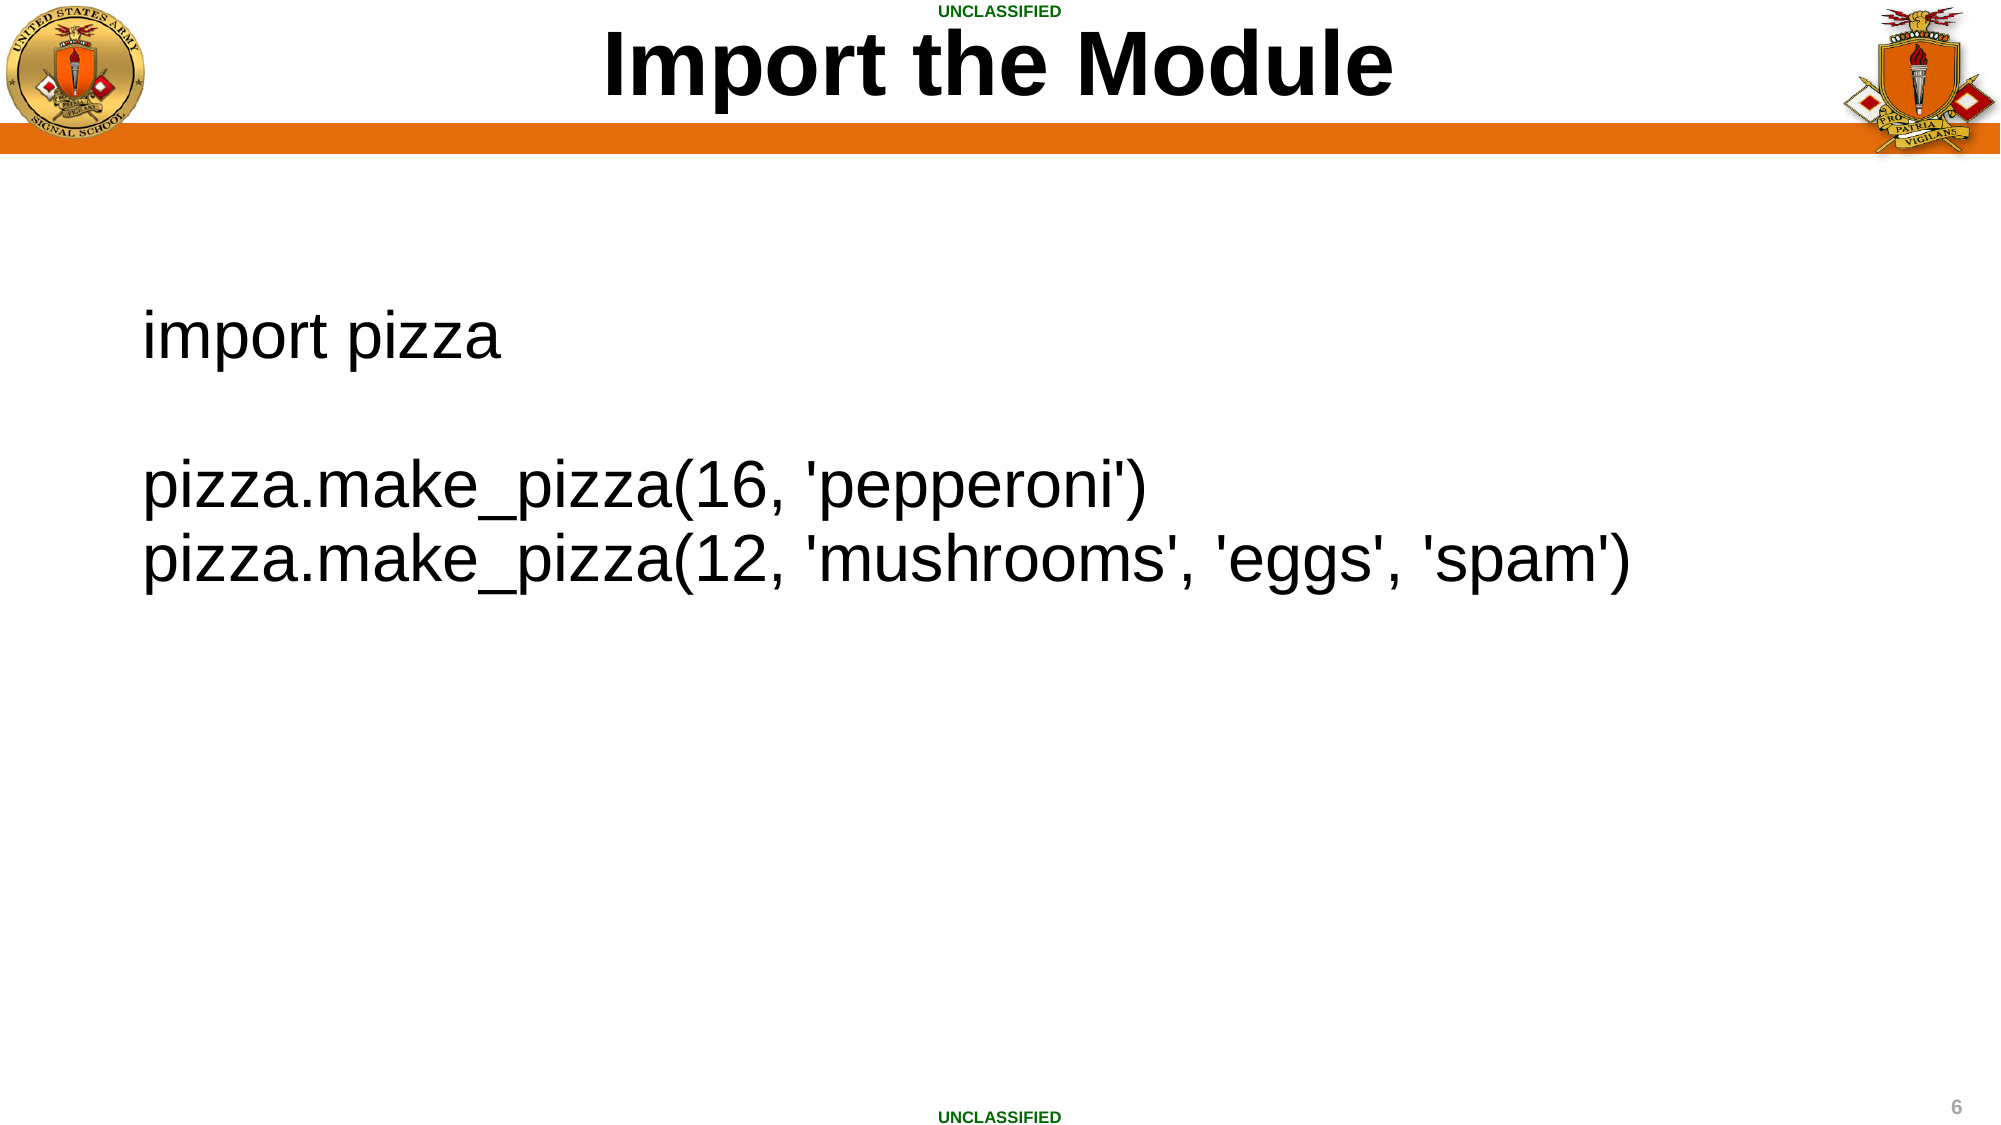

Import the Module
import pizza

pizza.make_pizza(16, 'pepperoni')
pizza.make_pizza(12, 'mushrooms', 'eggs', 'spam')